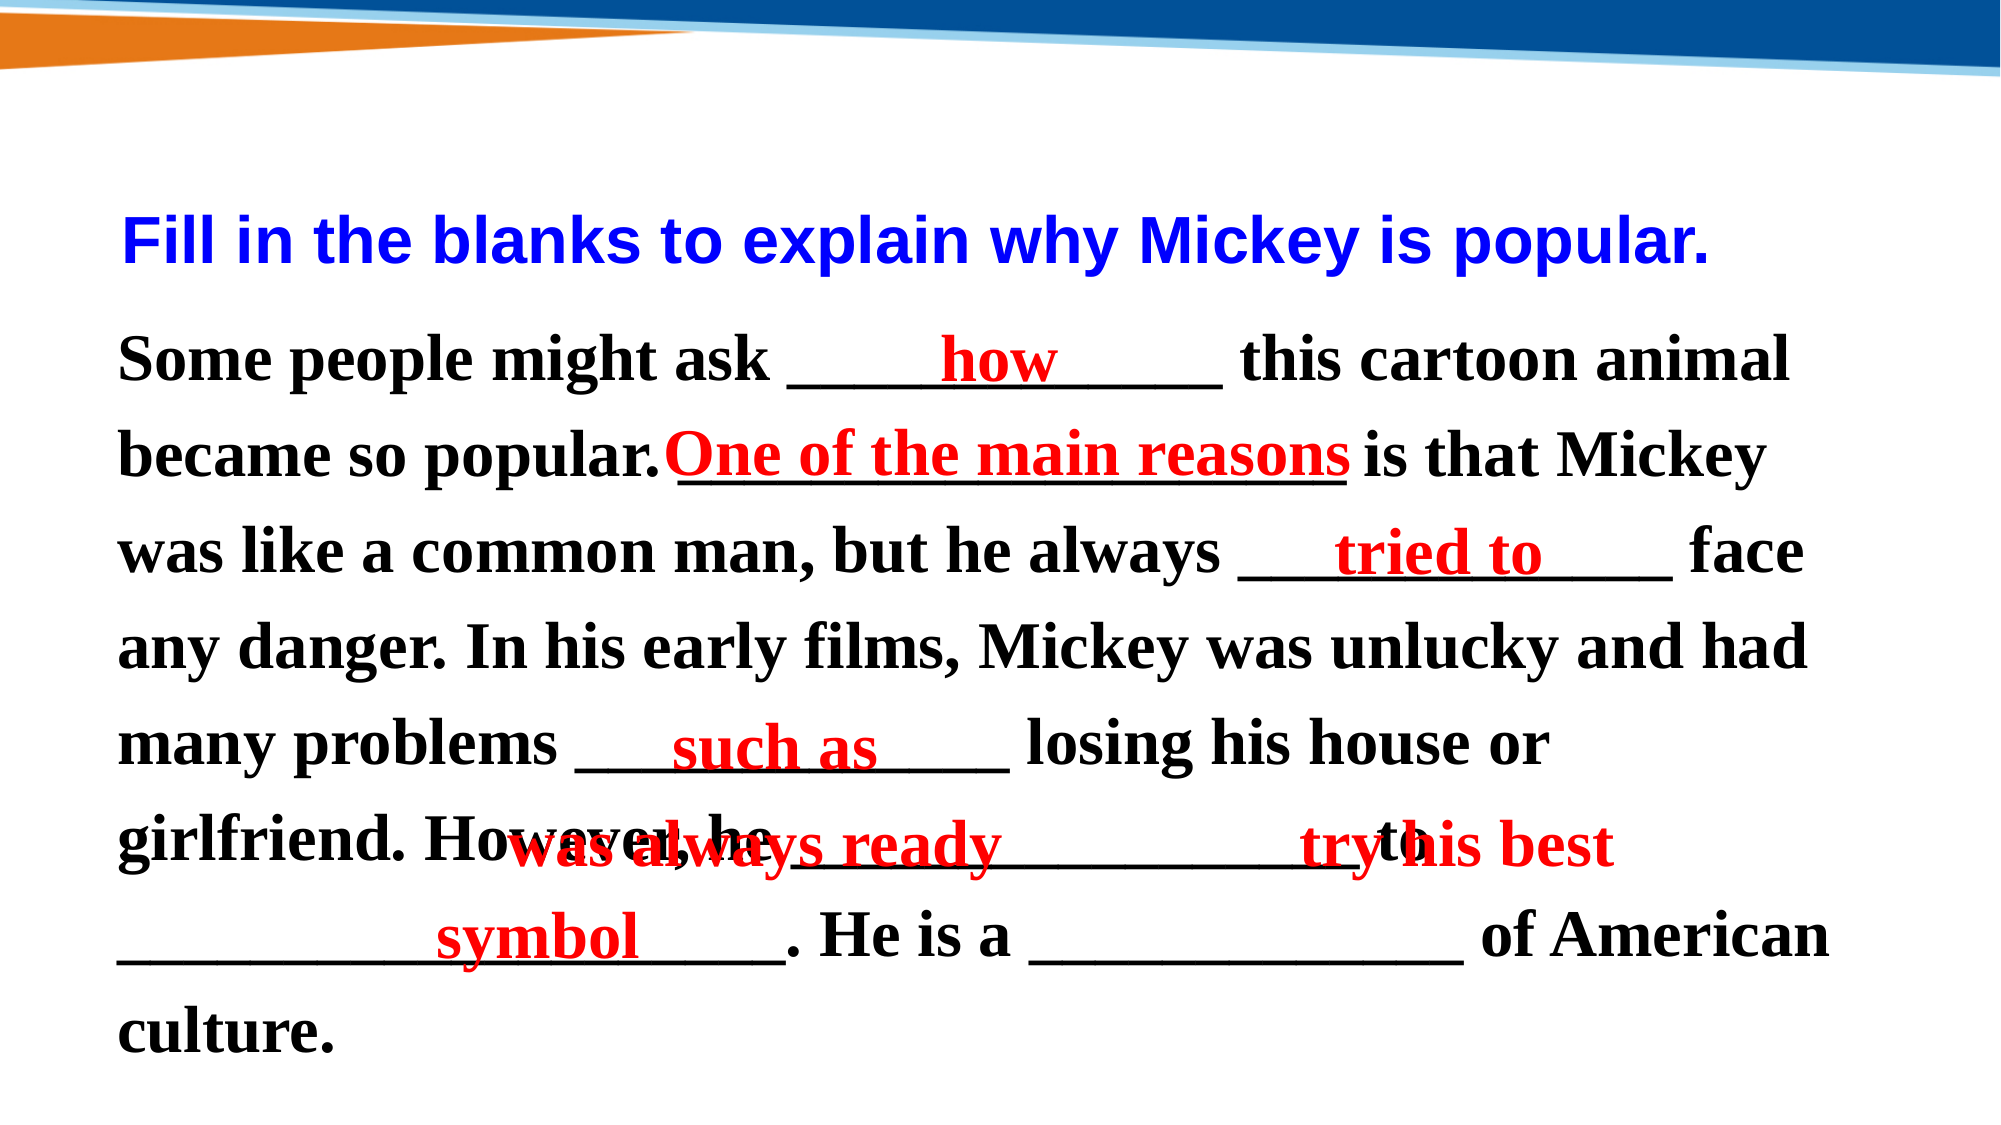

Fill in the blanks to explain why Mickey is popular.
Some people might ask _____________ this cartoon animal became so popular. ____________________ is that Mickey was like a common man, but he always _____________ face any danger. In his early films, Mickey was unlucky and had many problems _____________ losing his house or girlfriend. However, he _________________ to ____________________. He is a _____________ of American culture.
how
One of the main reasons
tried to
such as
try his best
was always ready
symbol